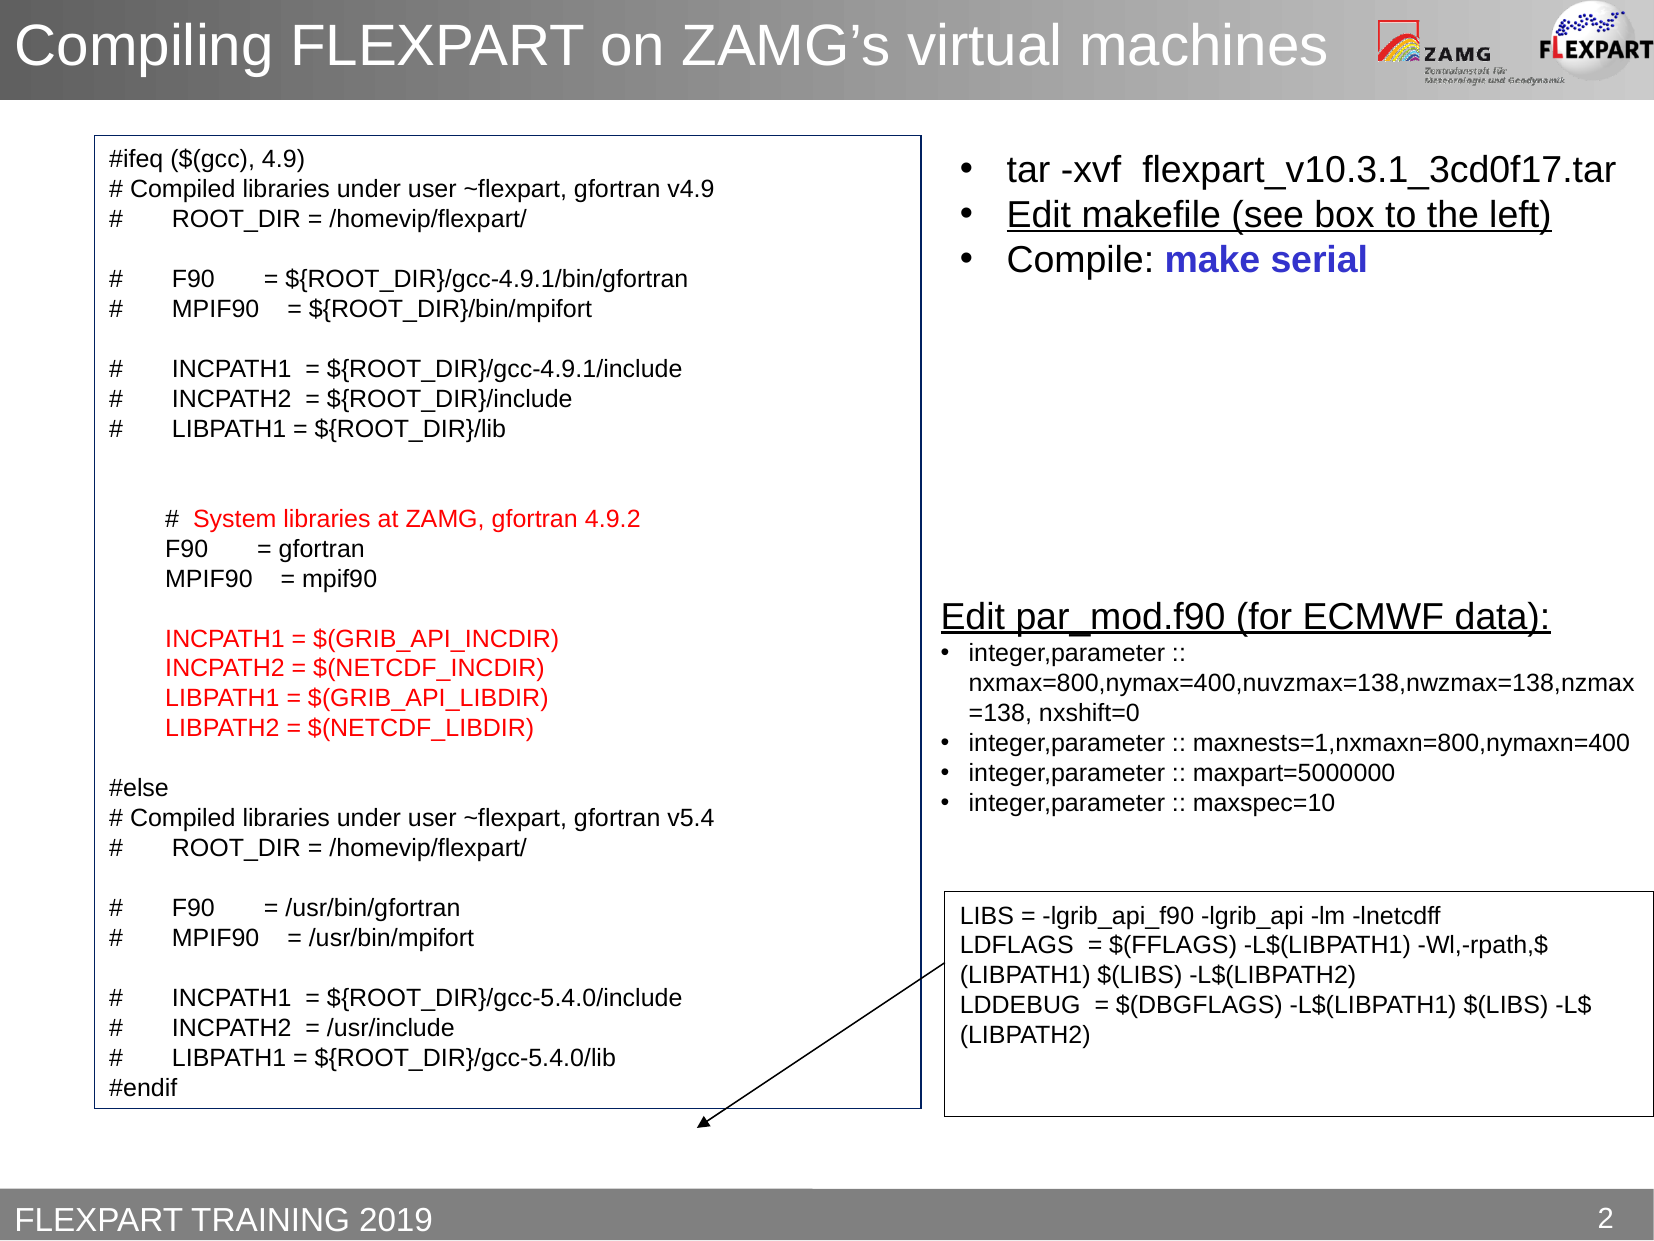

Compiling FLEXPART on ZAMG’s virtual machines
#ifeq ($(gcc), 4.9)
# Compiled libraries under user ~flexpart, gfortran v4.9
#       ROOT_DIR = /homevip/flexpart/

#       F90       = ${ROOT_DIR}/gcc-4.9.1/bin/gfortran
#       MPIF90    = ${ROOT_DIR}/bin/mpifort

#       INCPATH1  = ${ROOT_DIR}/gcc-4.9.1/include
#       INCPATH2  = ${ROOT_DIR}/include
#       LIBPATH1 = ${ROOT_DIR}/lib

        #  System libraries at ZAMG, gfortran 4.9.2
        F90       = gfortran
        MPIF90    = mpif90

        INCPATH1 = $(GRIB_API_INCDIR)
        INCPATH2 = $(NETCDF_INCDIR)
        LIBPATH1 = $(GRIB_API_LIBDIR)
        LIBPATH2 = $(NETCDF_LIBDIR)

#else
# Compiled libraries under user ~flexpart, gfortran v5.4
#       ROOT_DIR = /homevip/flexpart/

#       F90       = /usr/bin/gfortran
#       MPIF90    = /usr/bin/mpifort

#       INCPATH1  = ${ROOT_DIR}/gcc-5.4.0/include
#       INCPATH2  = /usr/include
#       LIBPATH1 = ${ROOT_DIR}/gcc-5.4.0/lib
#endif
tar -xvf  flexpart_v10.3.1_3cd0f17.tar
Edit makefile (see box to the left)
Compile: make serial

https://www.flexpart.eu
Edit par_mod.f90 (for ECMWF data):
integer,parameter :: nxmax=800,nymax=400,nuvzmax=138,nwzmax=138,nzmax=138, nxshift=0
integer,parameter :: maxnests=1,nxmaxn=800,nymaxn=400
integer,parameter :: maxpart=5000000
integer,parameter :: maxspec=10

LIBS = -lgrib_api_f90 -lgrib_api -lm -lnetcdff
LDFLAGS  = $(FFLAGS) -L$(LIBPATH1) -Wl,-rpath,$(LIBPATH1) $(LIBS) -L$(LIBPATH2)
LDDEBUG  = $(DBGFLAGS) -L$(LIBPATH1) $(LIBS) -L$(LIBPATH2)